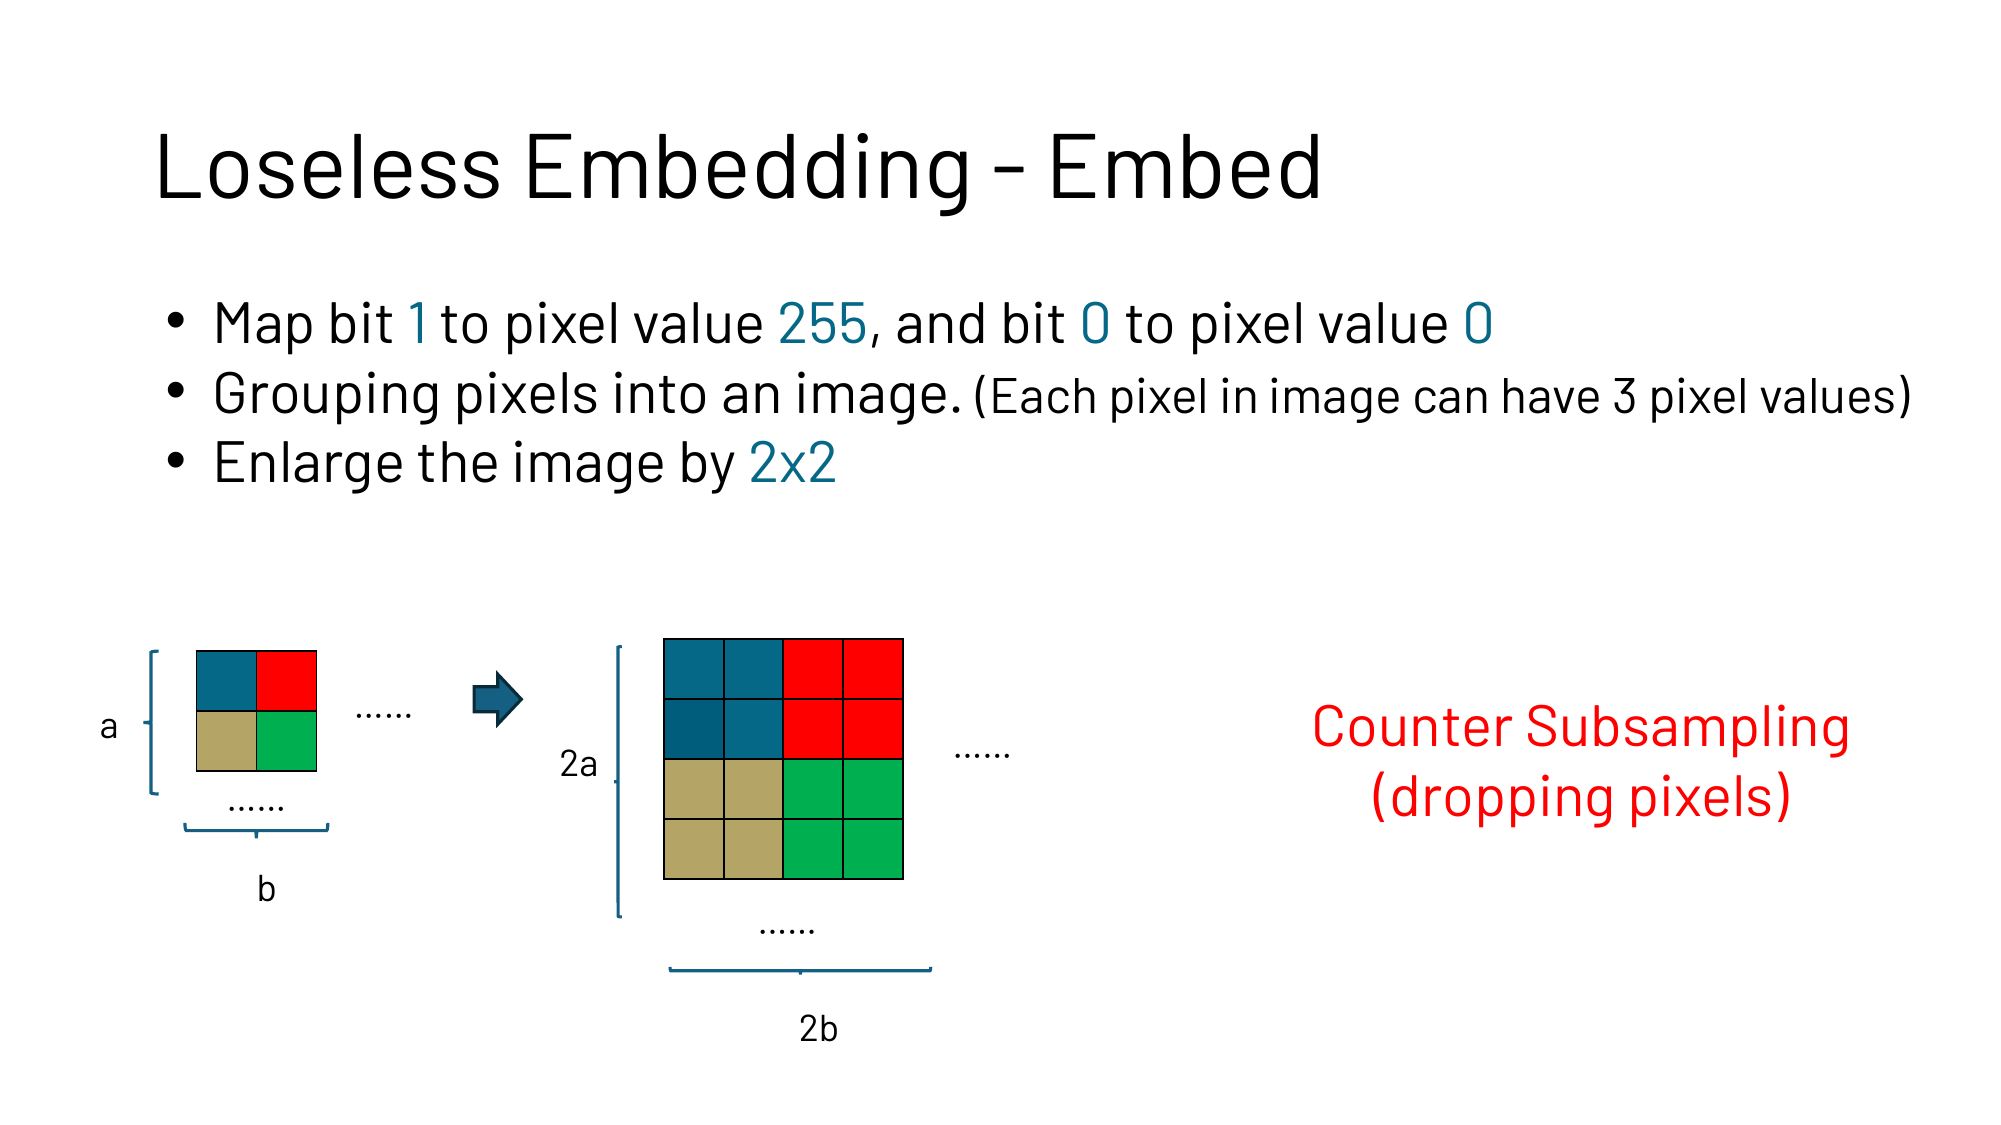

# Loseless Embedding - Embed
Map bit 1 to pixel value 255, and bit 0 to pixel value 0
Grouping pixels into an image. (Each pixel in image can have 3 pixel values)
Enlarge the image by 2x2
|  |  |
| --- | --- |
|  |  |
|  |  |
| --- | --- |
|  |  |

|  |  |
| --- | --- |
|  |  |
……

Counter Subsampling
(dropping pixels)
a
……
2a
|  |  |
| --- | --- |
|  |  |
|  |  |
| --- | --- |
|  |  |

……

b
……
2b